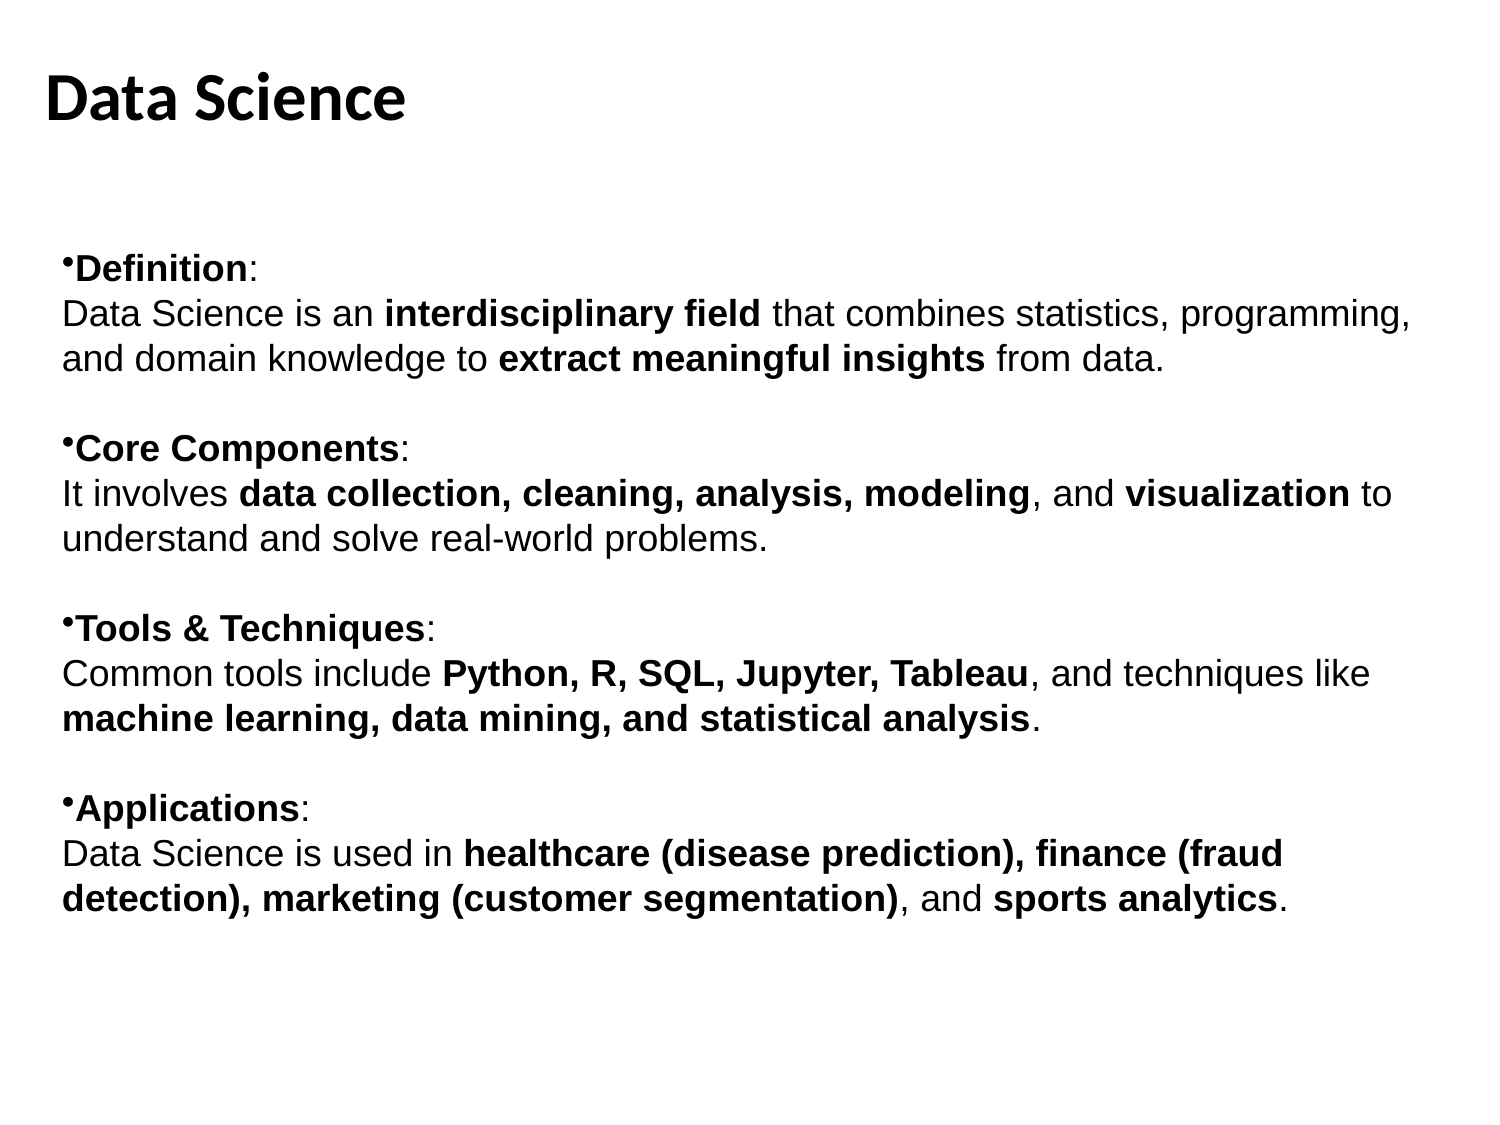

Data Science
Definition:
Data Science is an interdisciplinary field that combines statistics, programming, and domain knowledge to extract meaningful insights from data.

Core Components:
It involves data collection, cleaning, analysis, modeling, and visualization to understand and solve real-world problems.

Tools & Techniques:
Common tools include Python, R, SQL, Jupyter, Tableau, and techniques like machine learning, data mining, and statistical analysis.

Applications:
Data Science is used in healthcare (disease prediction), finance (fraud detection), marketing (customer segmentation), and sports analytics.